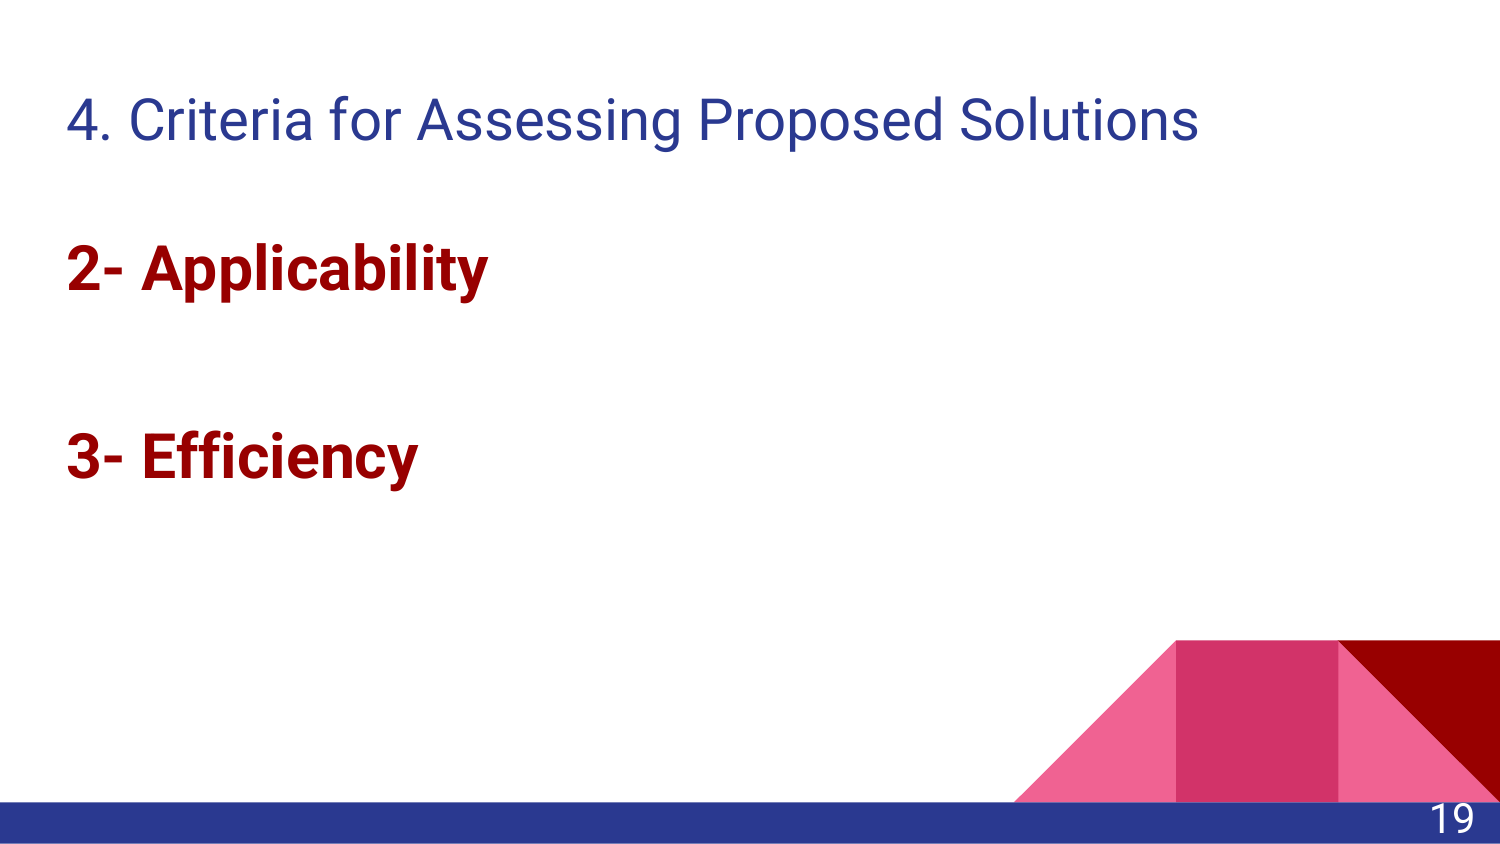

# 4. Criteria for Assessing Proposed Solutions

2- Applicability

3- Efficiency

19